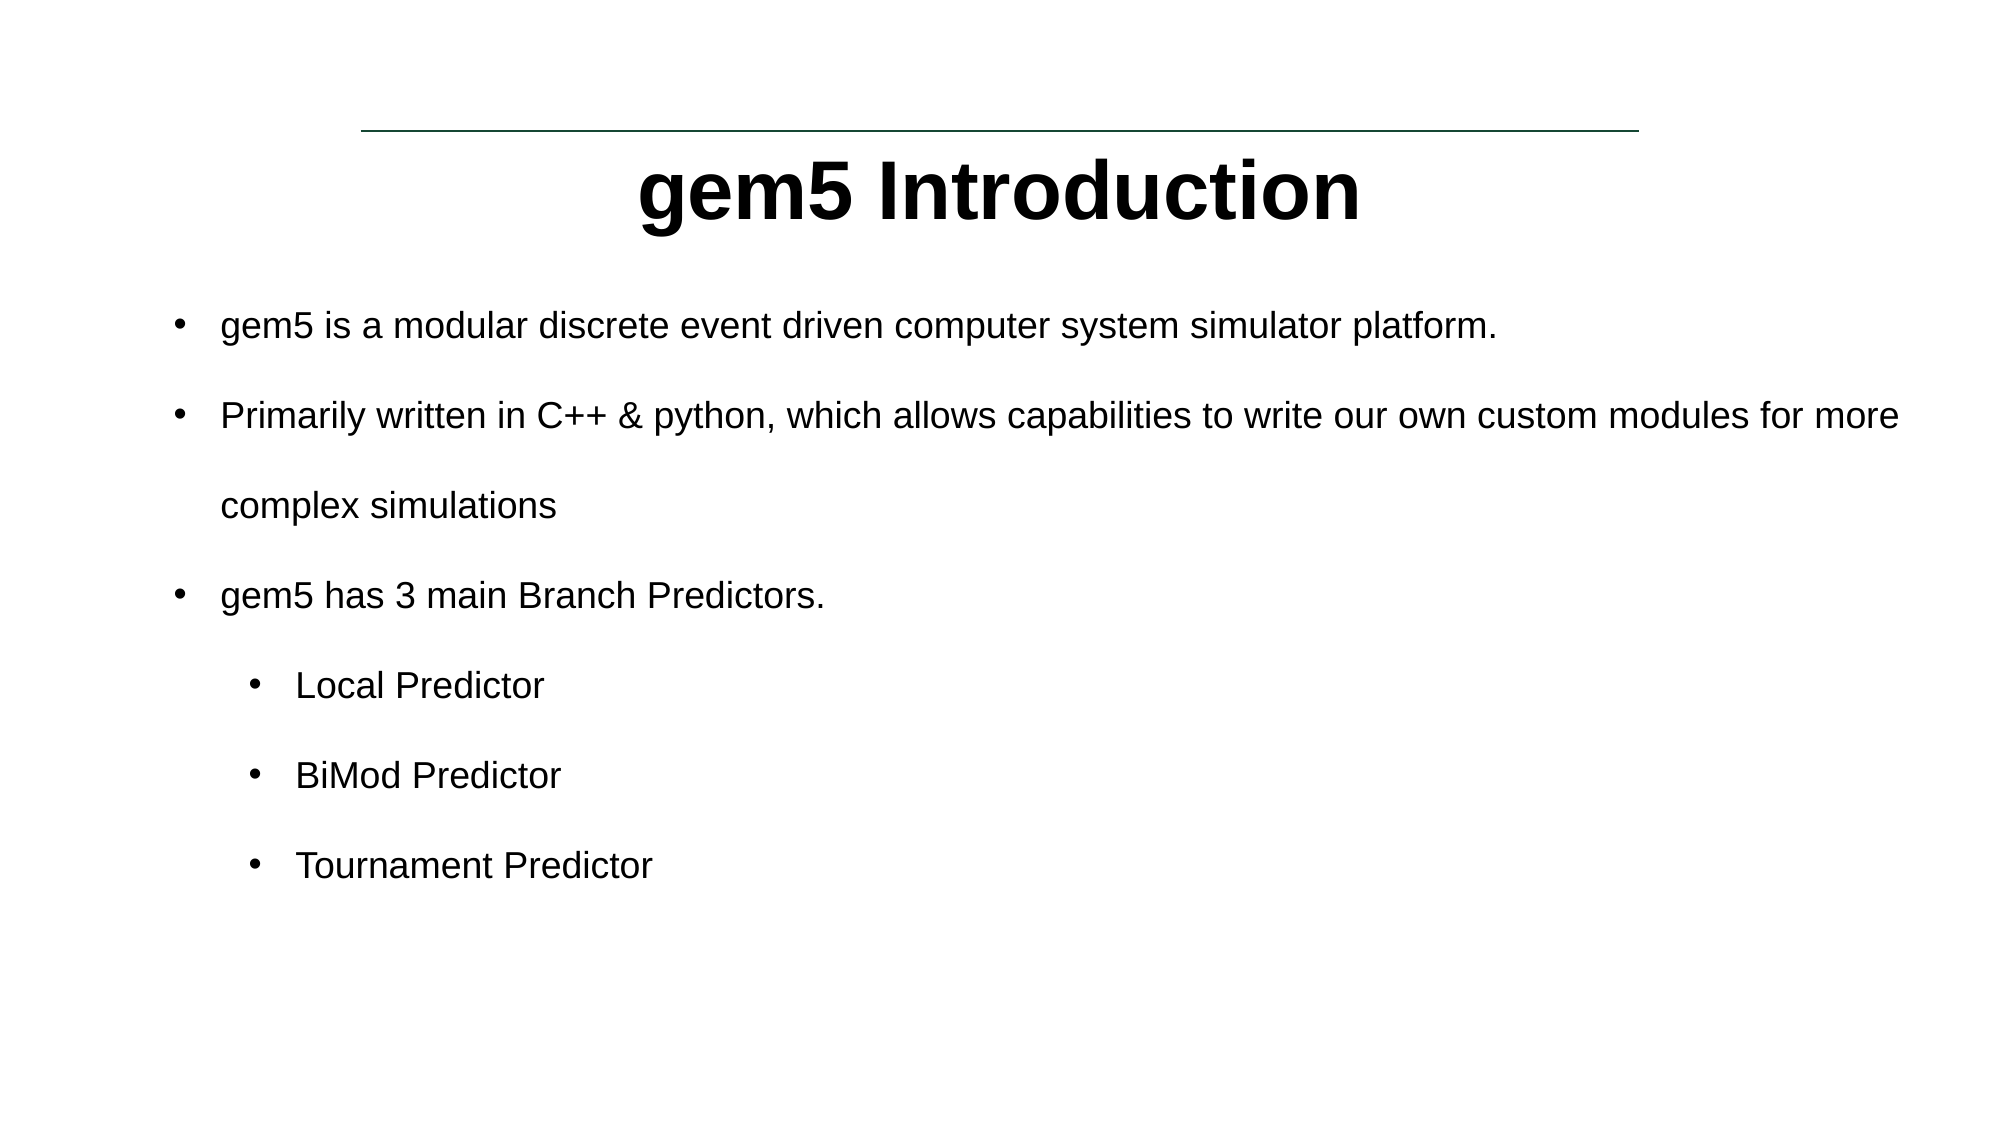

# gem5 Introduction
gem5 is a modular discrete event driven computer system simulator platform.
Primarily written in C++ & python, which allows capabilities to write our own custom modules for more complex simulations
gem5 has 3 main Branch Predictors.
Local Predictor
BiMod Predictor
Tournament Predictor